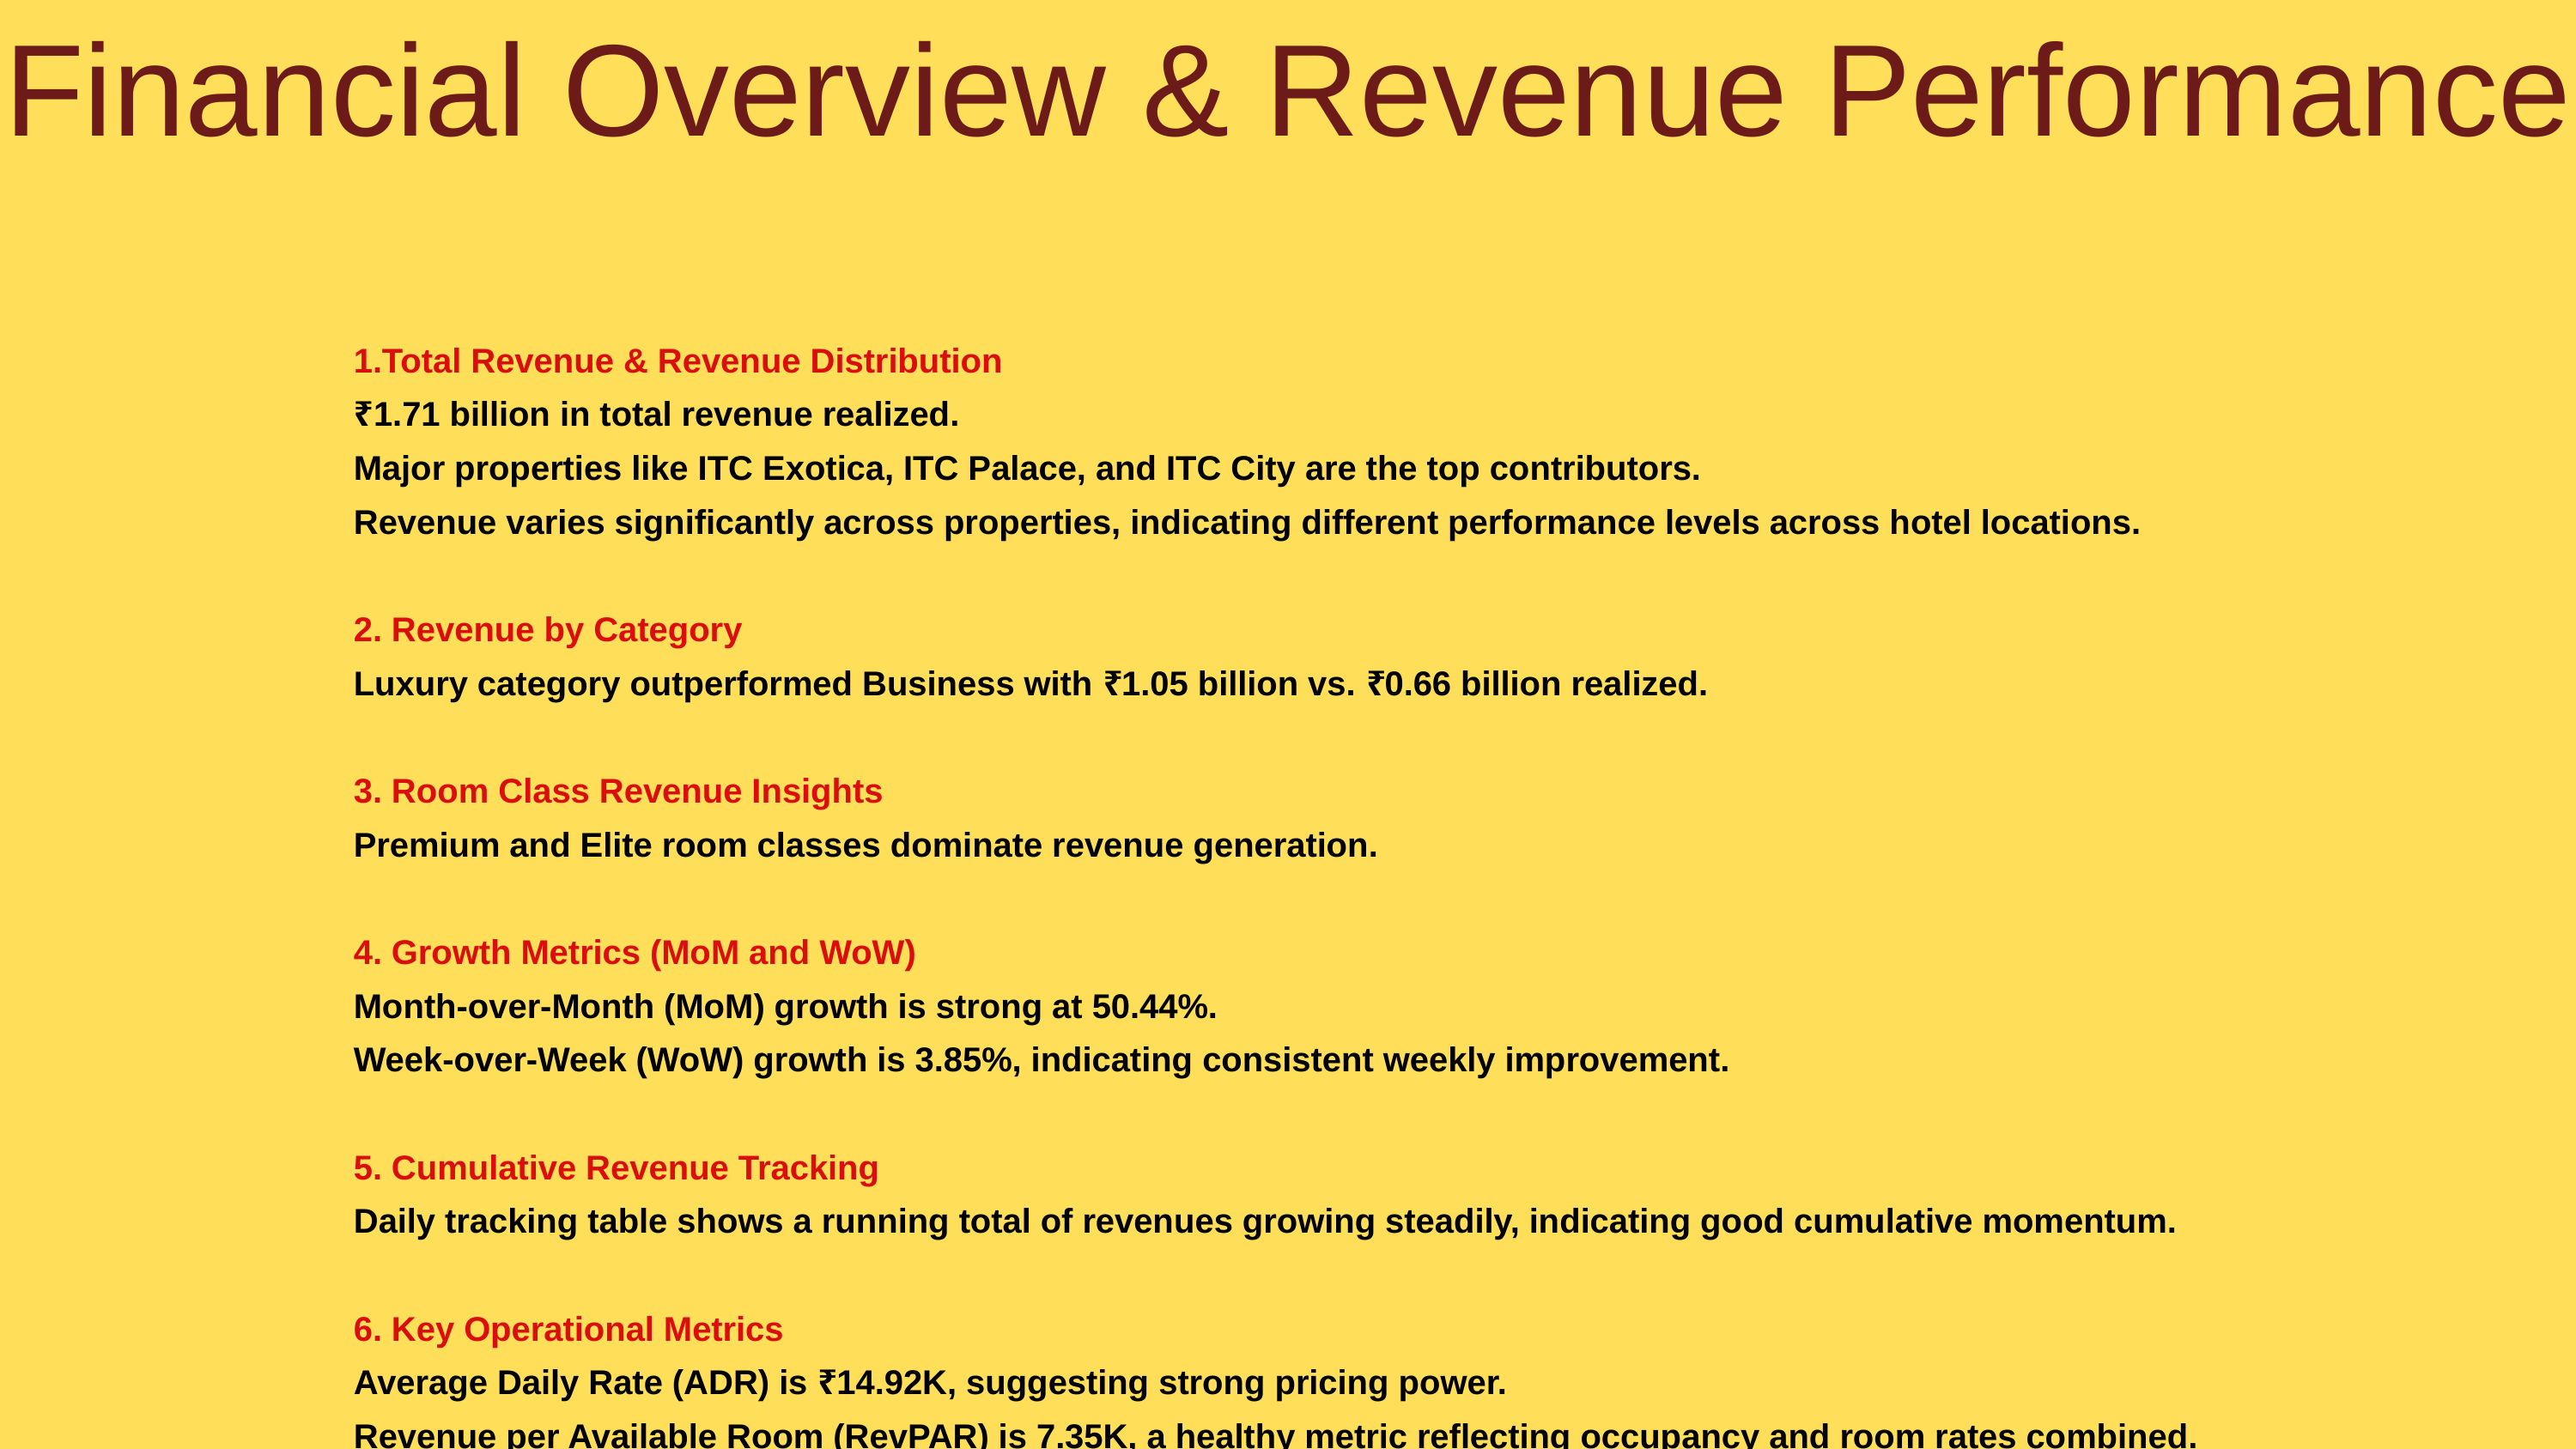

Financial Overview & Revenue Performance
1.Total Revenue & Revenue Distribution
₹1.71 billion in total revenue realized.
Major properties like ITC Exotica, ITC Palace, and ITC City are the top contributors.
Revenue varies significantly across properties, indicating different performance levels across hotel locations.

2. Revenue by Category
Luxury category outperformed Business with ₹1.05 billion vs. ₹0.66 billion realized.

3. Room Class Revenue Insights
Premium and Elite room classes dominate revenue generation.

4. Growth Metrics (MoM and WoW)
Month-over-Month (MoM) growth is strong at 50.44%.
Week-over-Week (WoW) growth is 3.85%, indicating consistent weekly improvement.

5. Cumulative Revenue Tracking
Daily tracking table shows a running total of revenues growing steadily, indicating good cumulative momentum.

6. Key Operational Metrics
Average Daily Rate (ADR) is ₹14.92K, suggesting strong pricing power.
Revenue per Available Room (RevPAR) is 7.35K, a healthy metric reflecting occupancy and room rates combined.